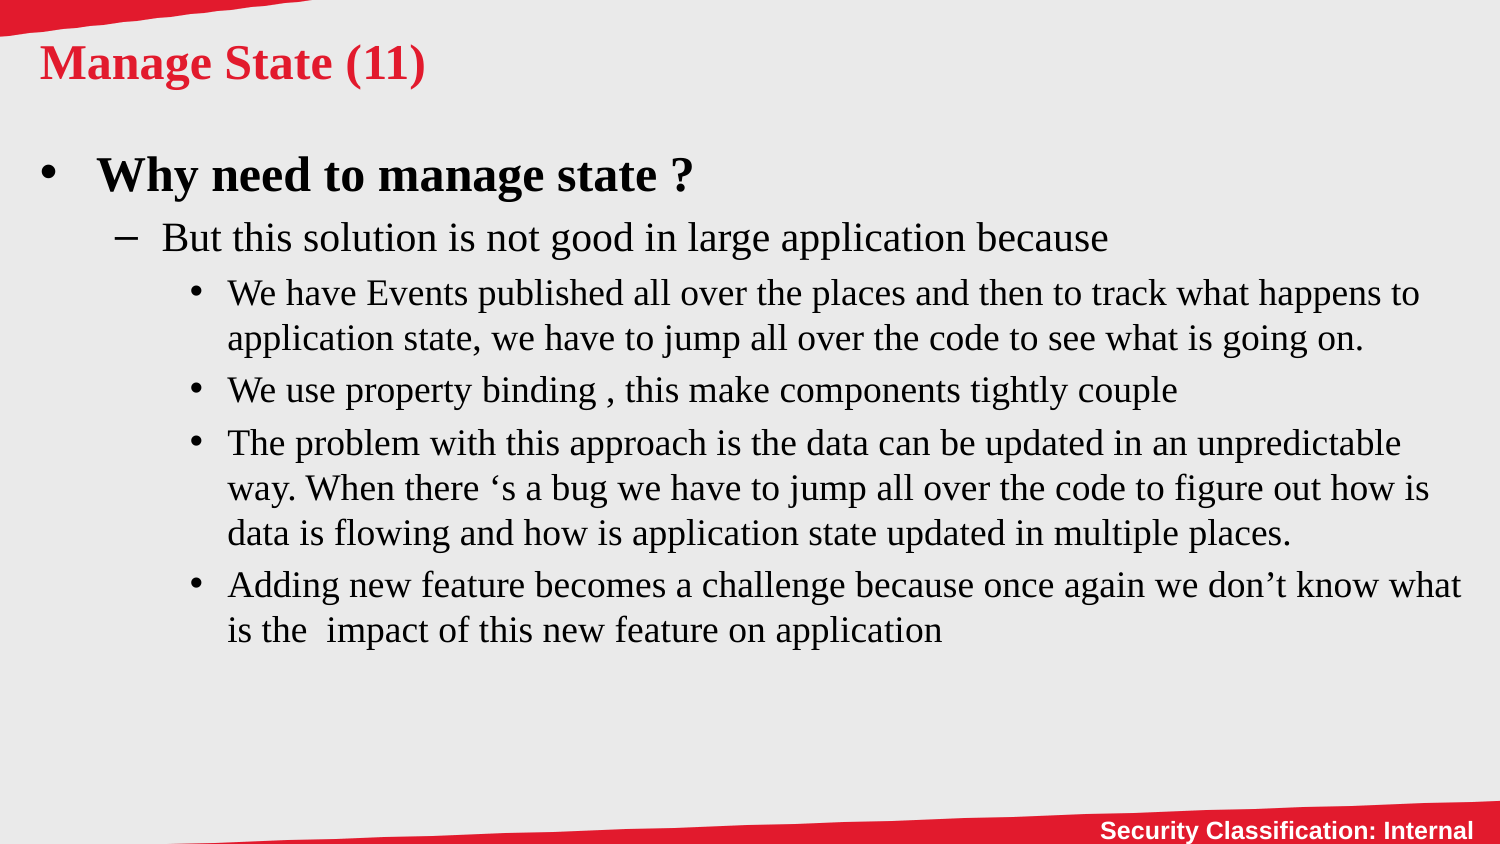

# Manage State (11)
Why need to manage state ?
But this solution is not good in large application because
We have Events published all over the places and then to track what happens to application state, we have to jump all over the code to see what is going on.
We use property binding , this make components tightly couple
The problem with this approach is the data can be updated in an unpredictable way. When there ‘s a bug we have to jump all over the code to figure out how is data is flowing and how is application state updated in multiple places.
Adding new feature becomes a challenge because once again we don’t know what is the  impact of this new feature on application